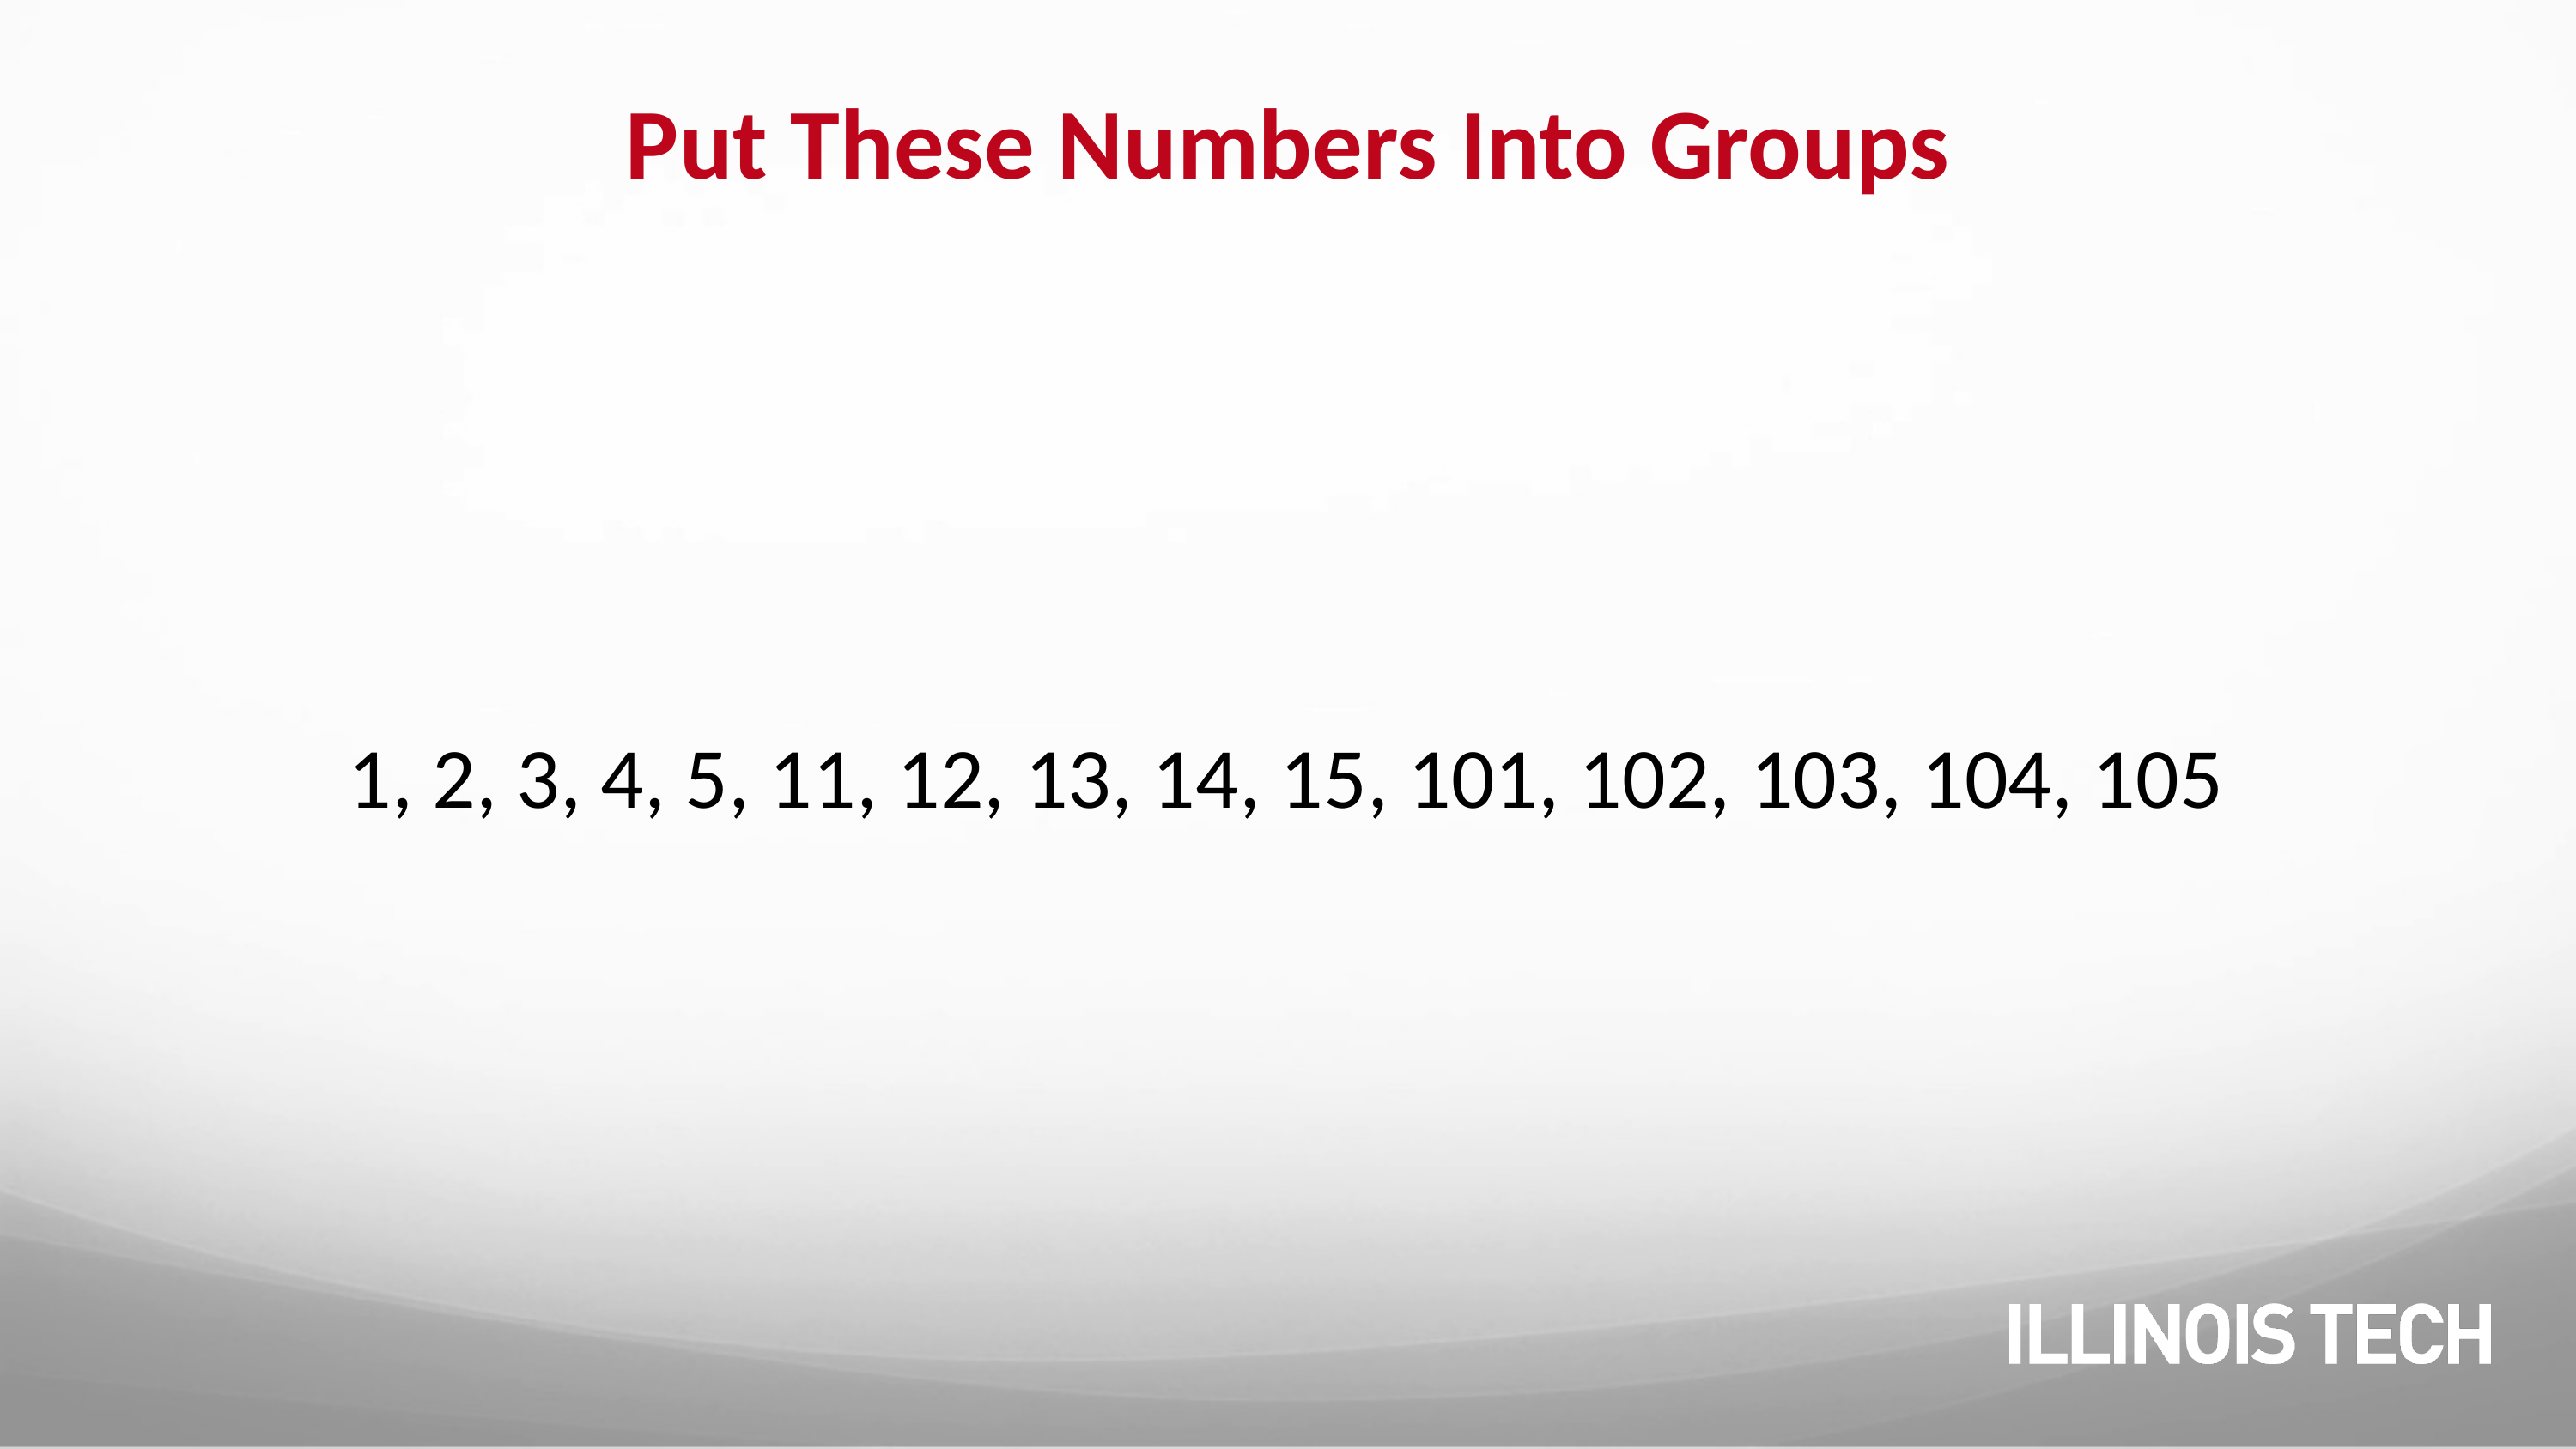

# Put These Numbers Into Groups
1, 2, 3, 4, 5, 11, 12, 13, 14, 15, 101, 102, 103, 104, 105